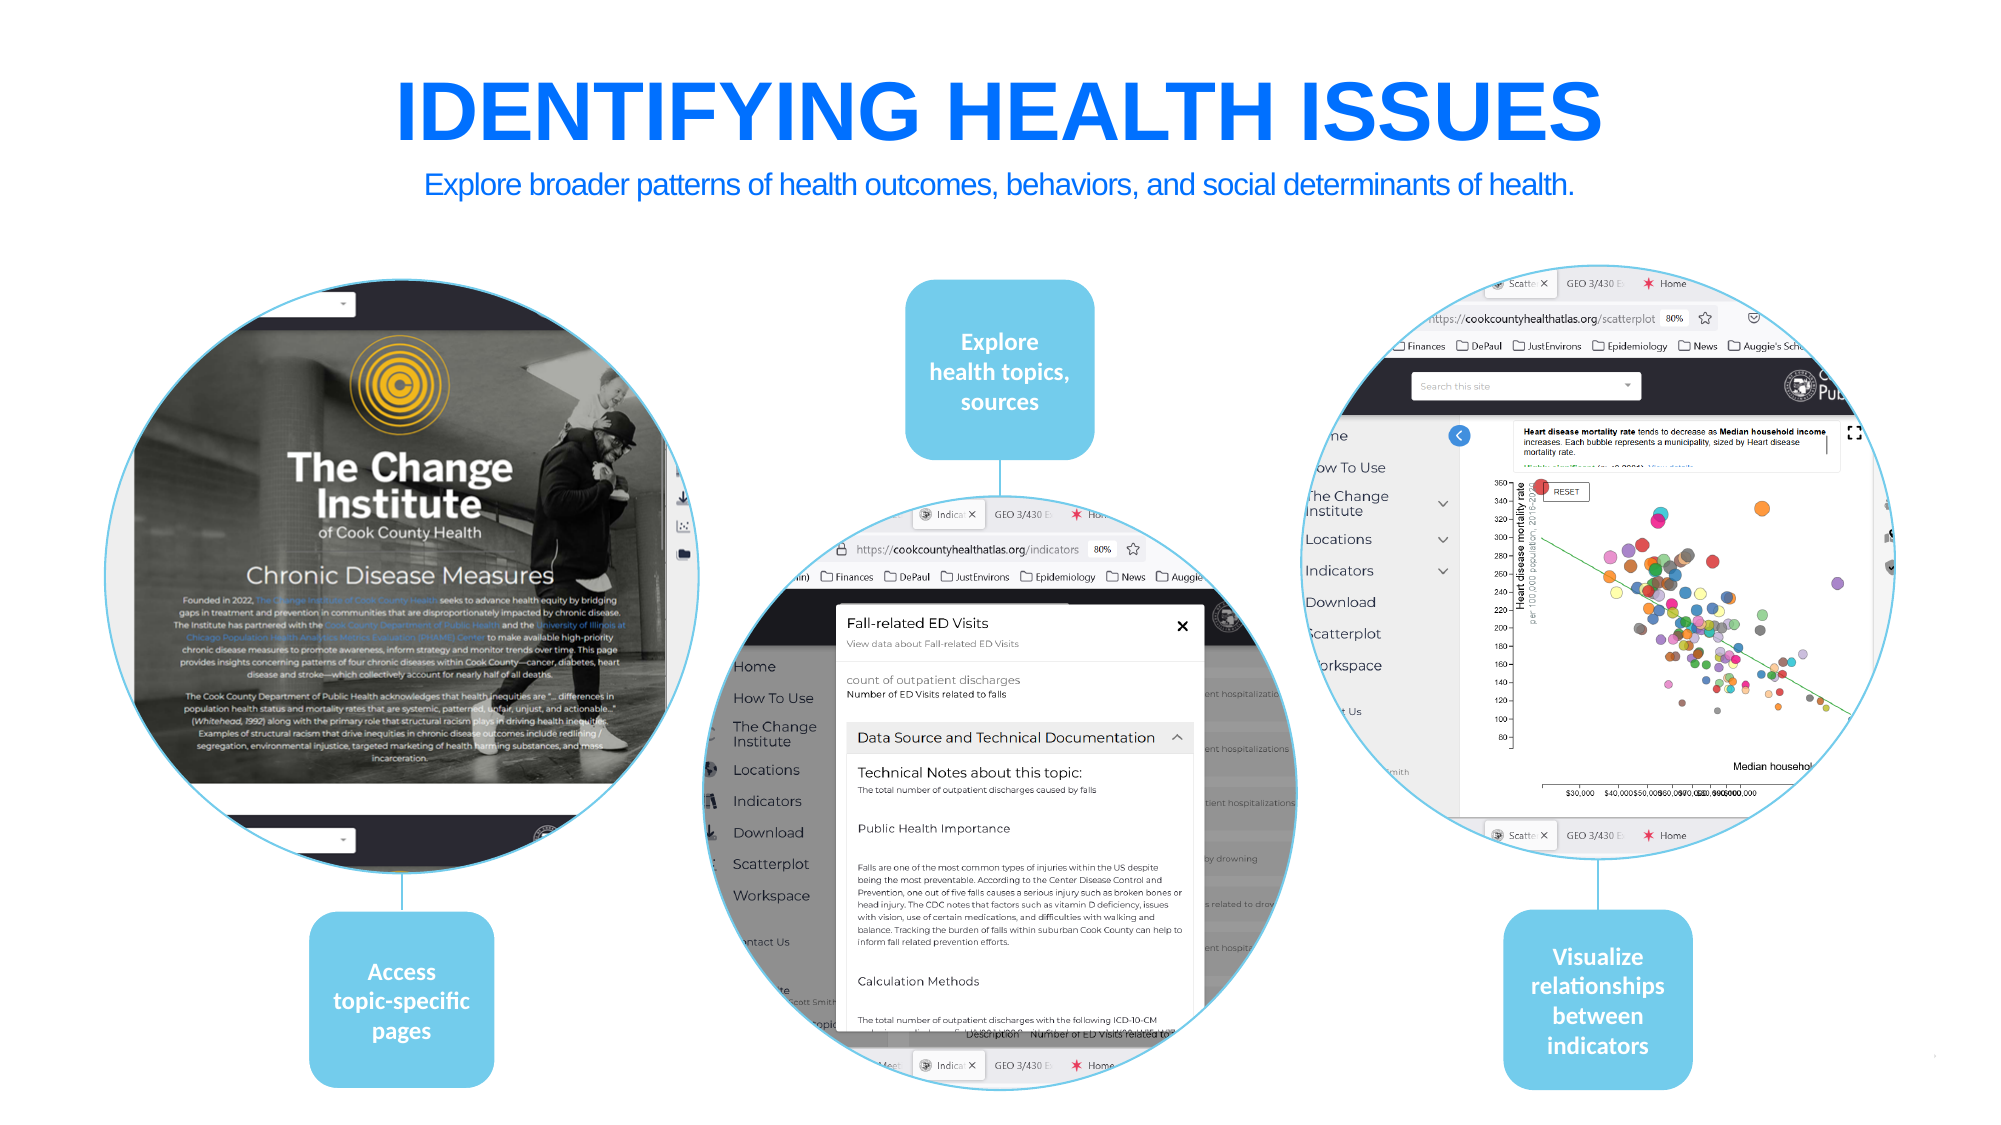

IDENTIFYING HEALTH ISSUES
Explore broader patterns of health outcomes, behaviors, and social determinants of health.

Visualize relationships between indicators

Access
topic-specific pages
Explore health topics, sources